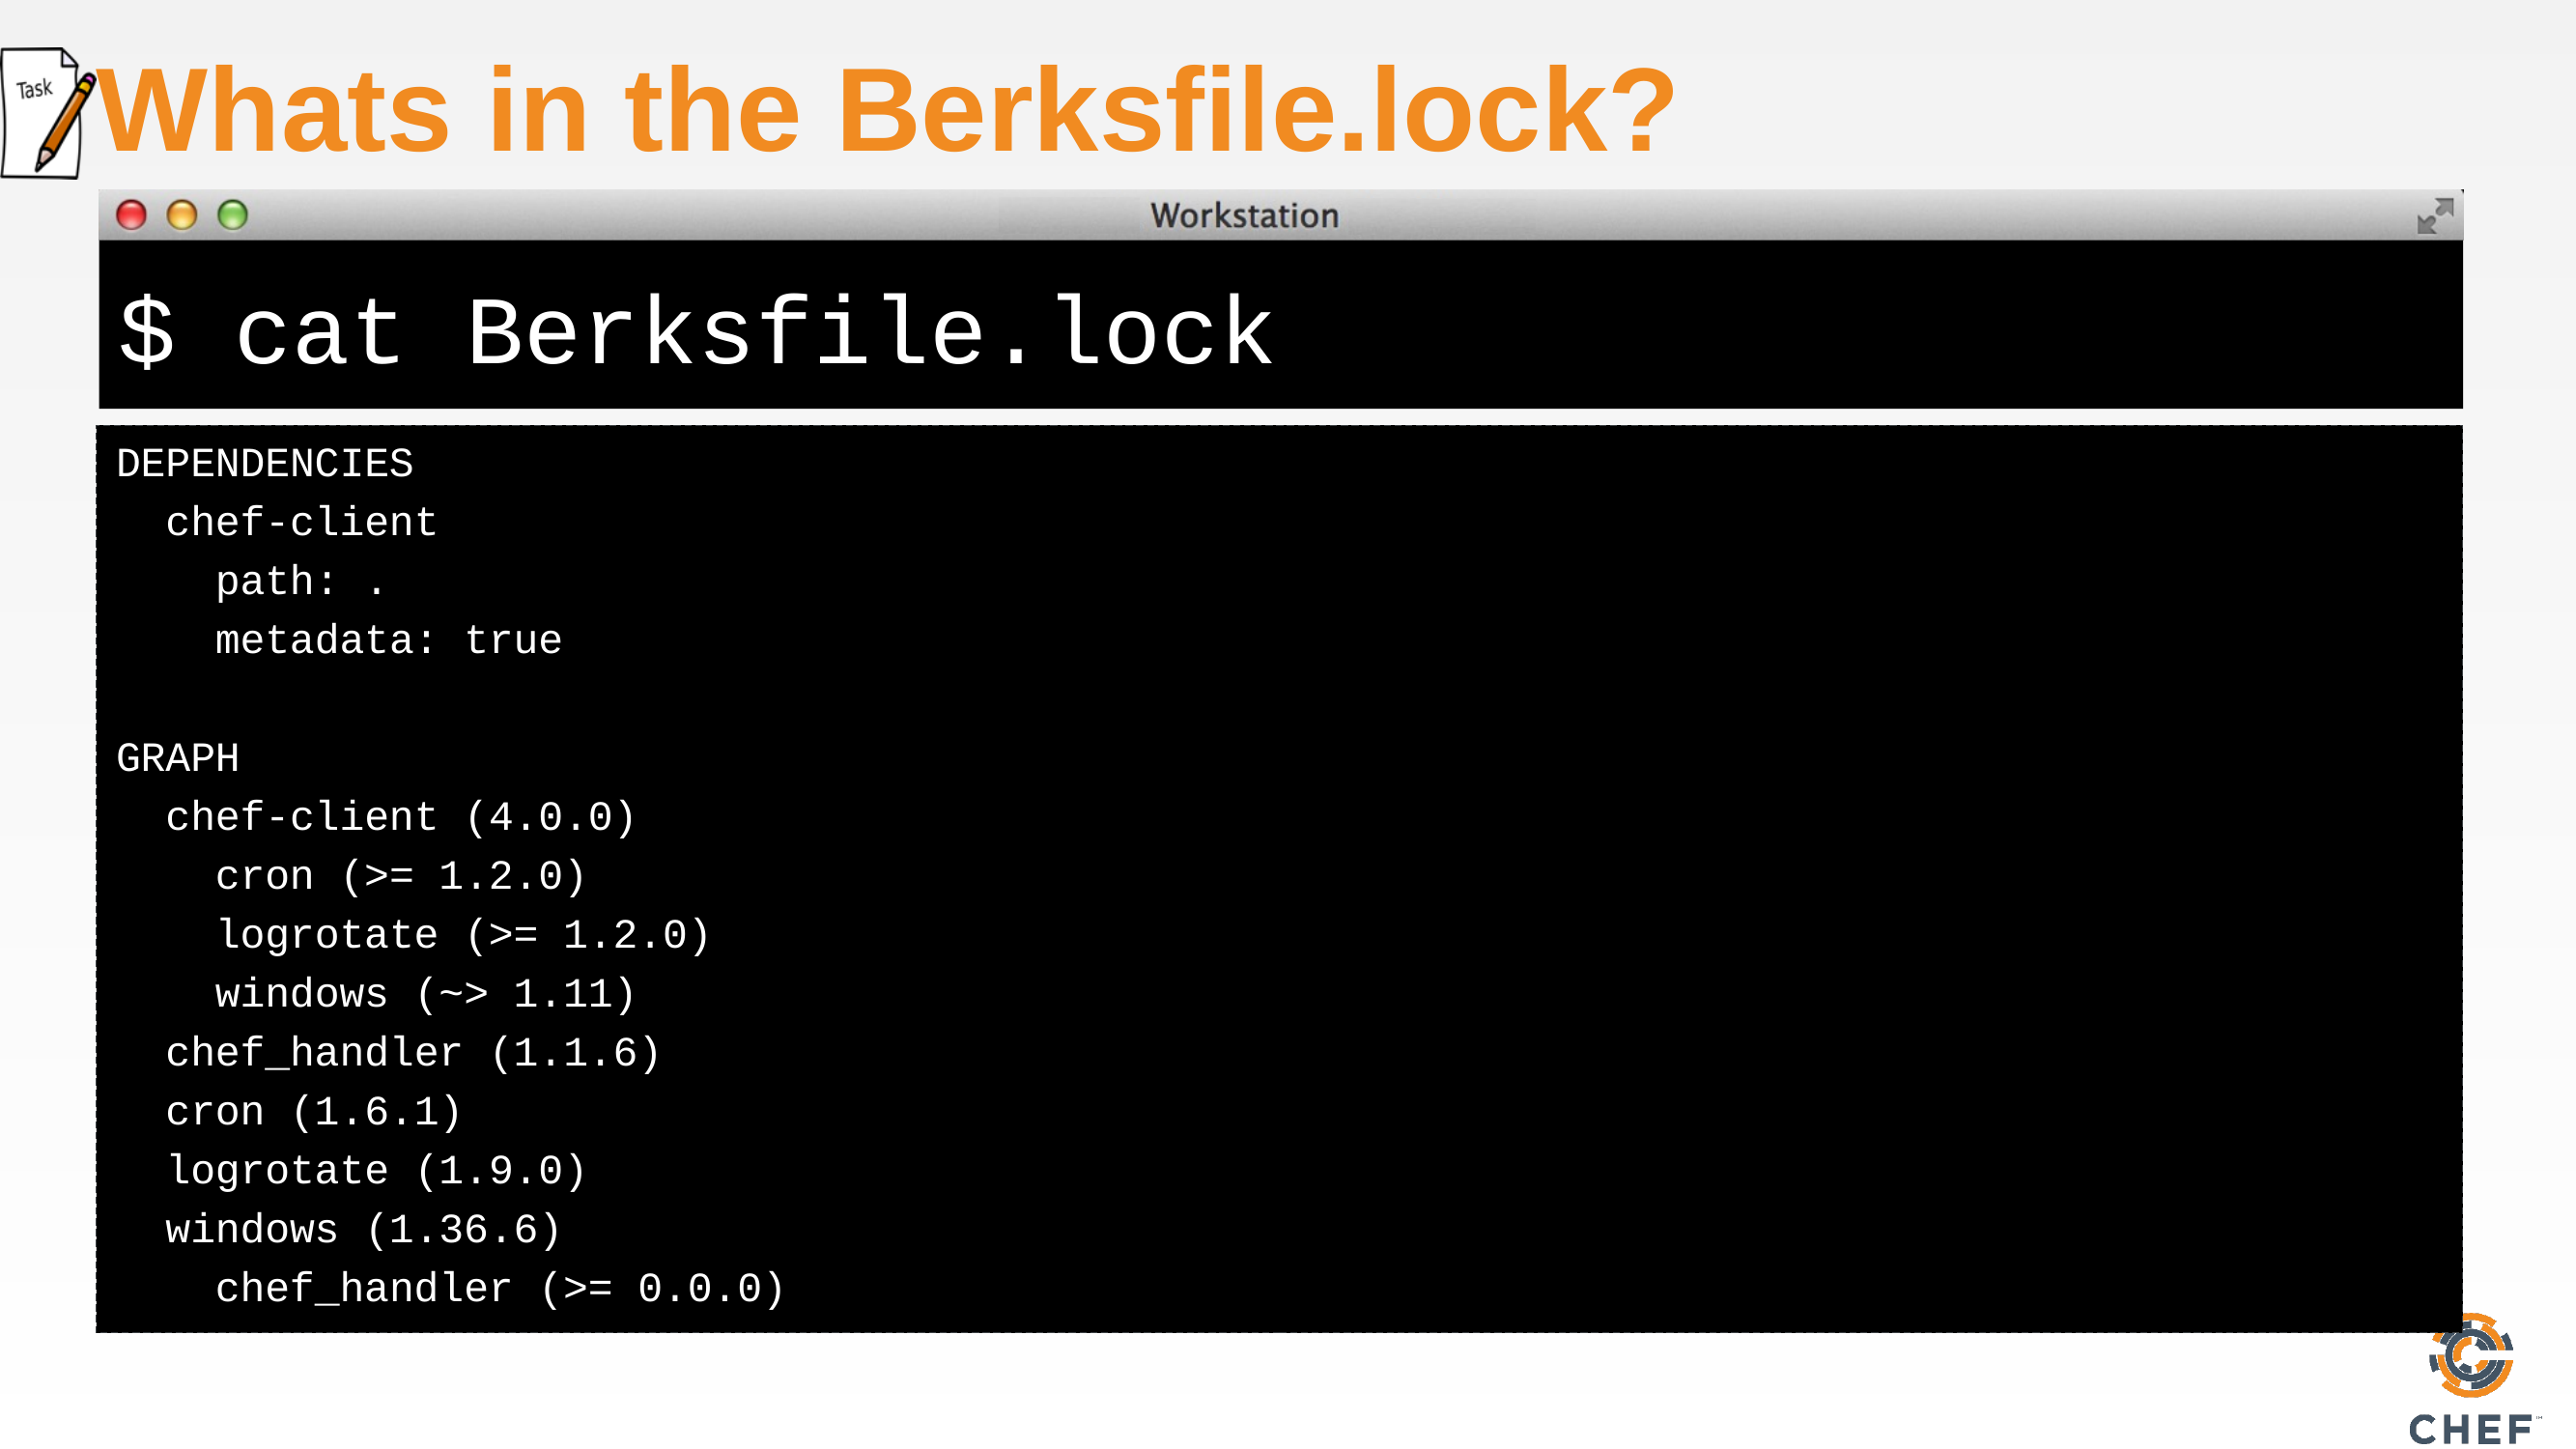

# Whats in the Berksfile.lock?
$ cat Berksfile.lock
DEPENDENCIES
  chef-client
    path: .
    metadata: true

GRAPH
  chef-client (4.0.0)
    cron (>= 1.2.0)
    logrotate (>= 1.2.0)
    windows (~> 1.11)
  chef_handler (1.1.6)
  cron (1.6.1)
  logrotate (1.9.0)
  windows (1.36.6)
    chef_handler (>= 0.0.0)